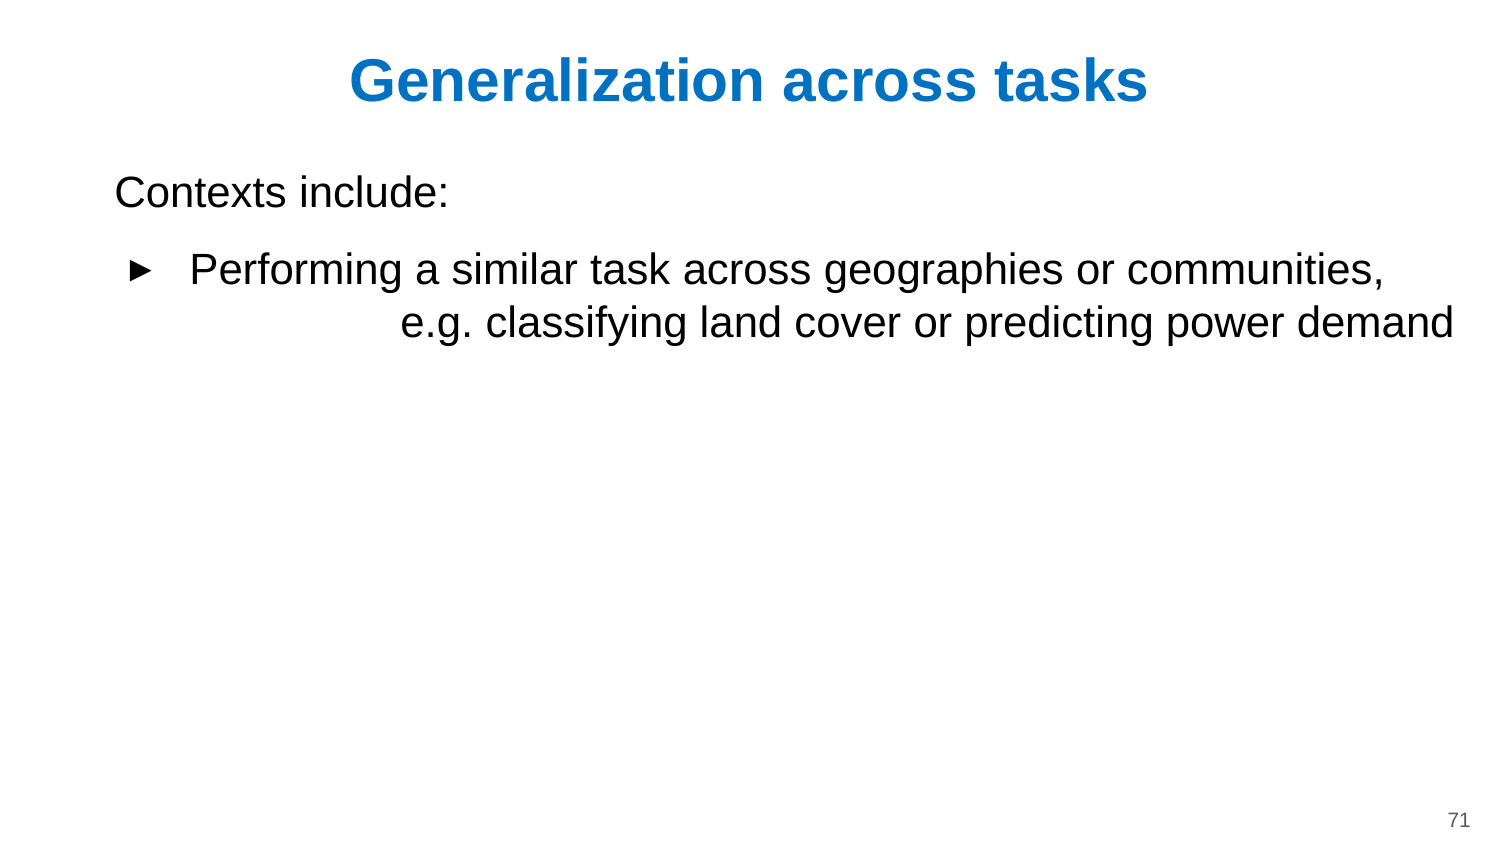

# Generalization across tasks
Contexts include:
Performing a similar task across geographies or communities, 	     e.g. classifying land cover or predicting power demand

71